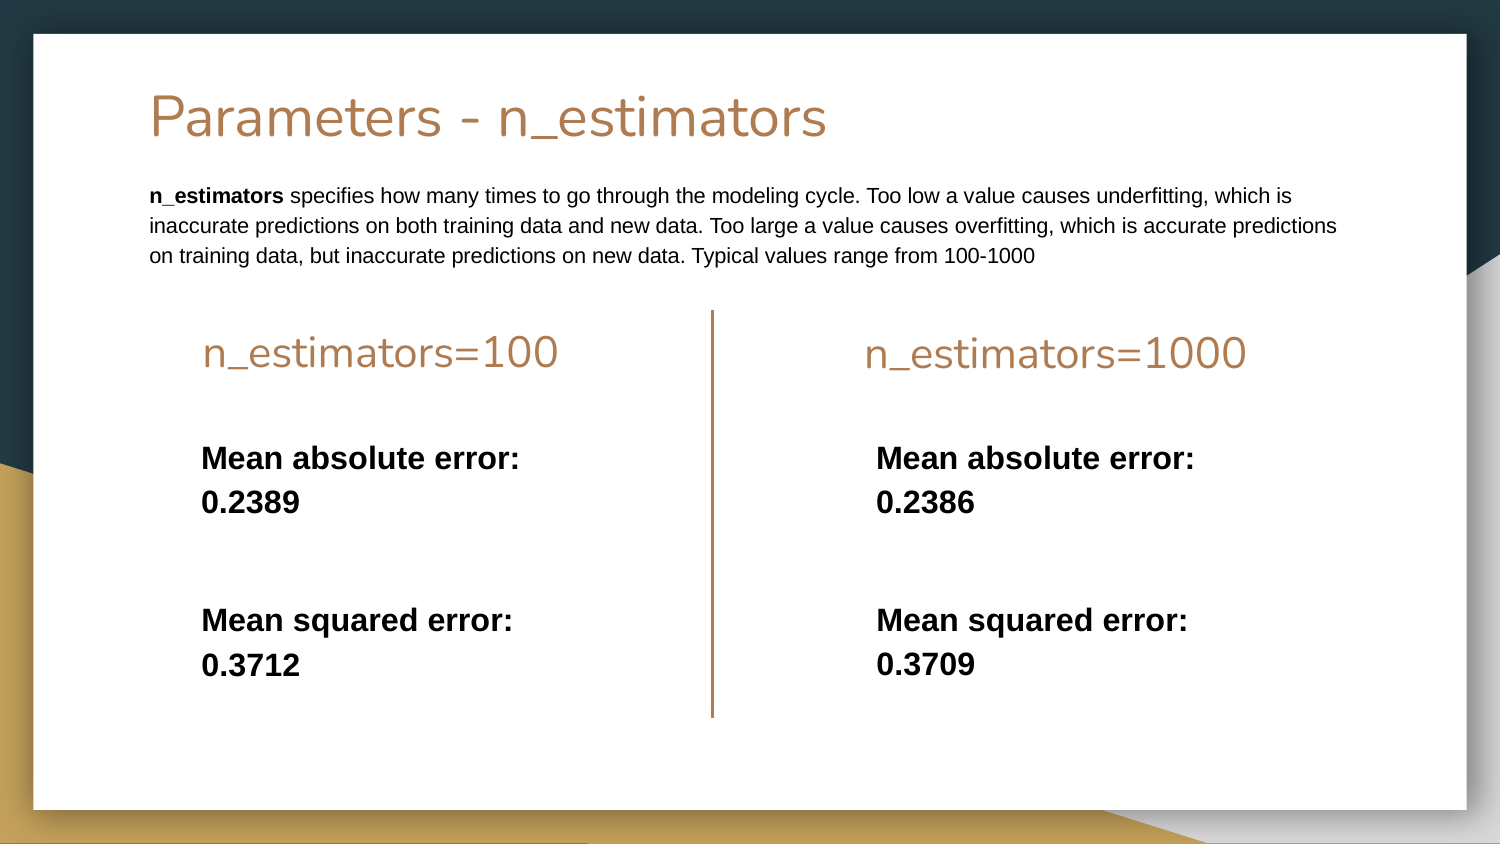

# Parameters - n_estimators
n_estimators specifies how many times to go through the modeling cycle. Too low a value causes underfitting, which is inaccurate predictions on both training data and new data. Too large a value causes overfitting, which is accurate predictions on training data, but inaccurate predictions on new data. Typical values range from 100-1000
n_estimators=100
n_estimators=1000
Mean absolute error:
0.2389

Mean absolute error:
0.2386

Mean squared error:
0.3709

Mean squared error:
0.3712